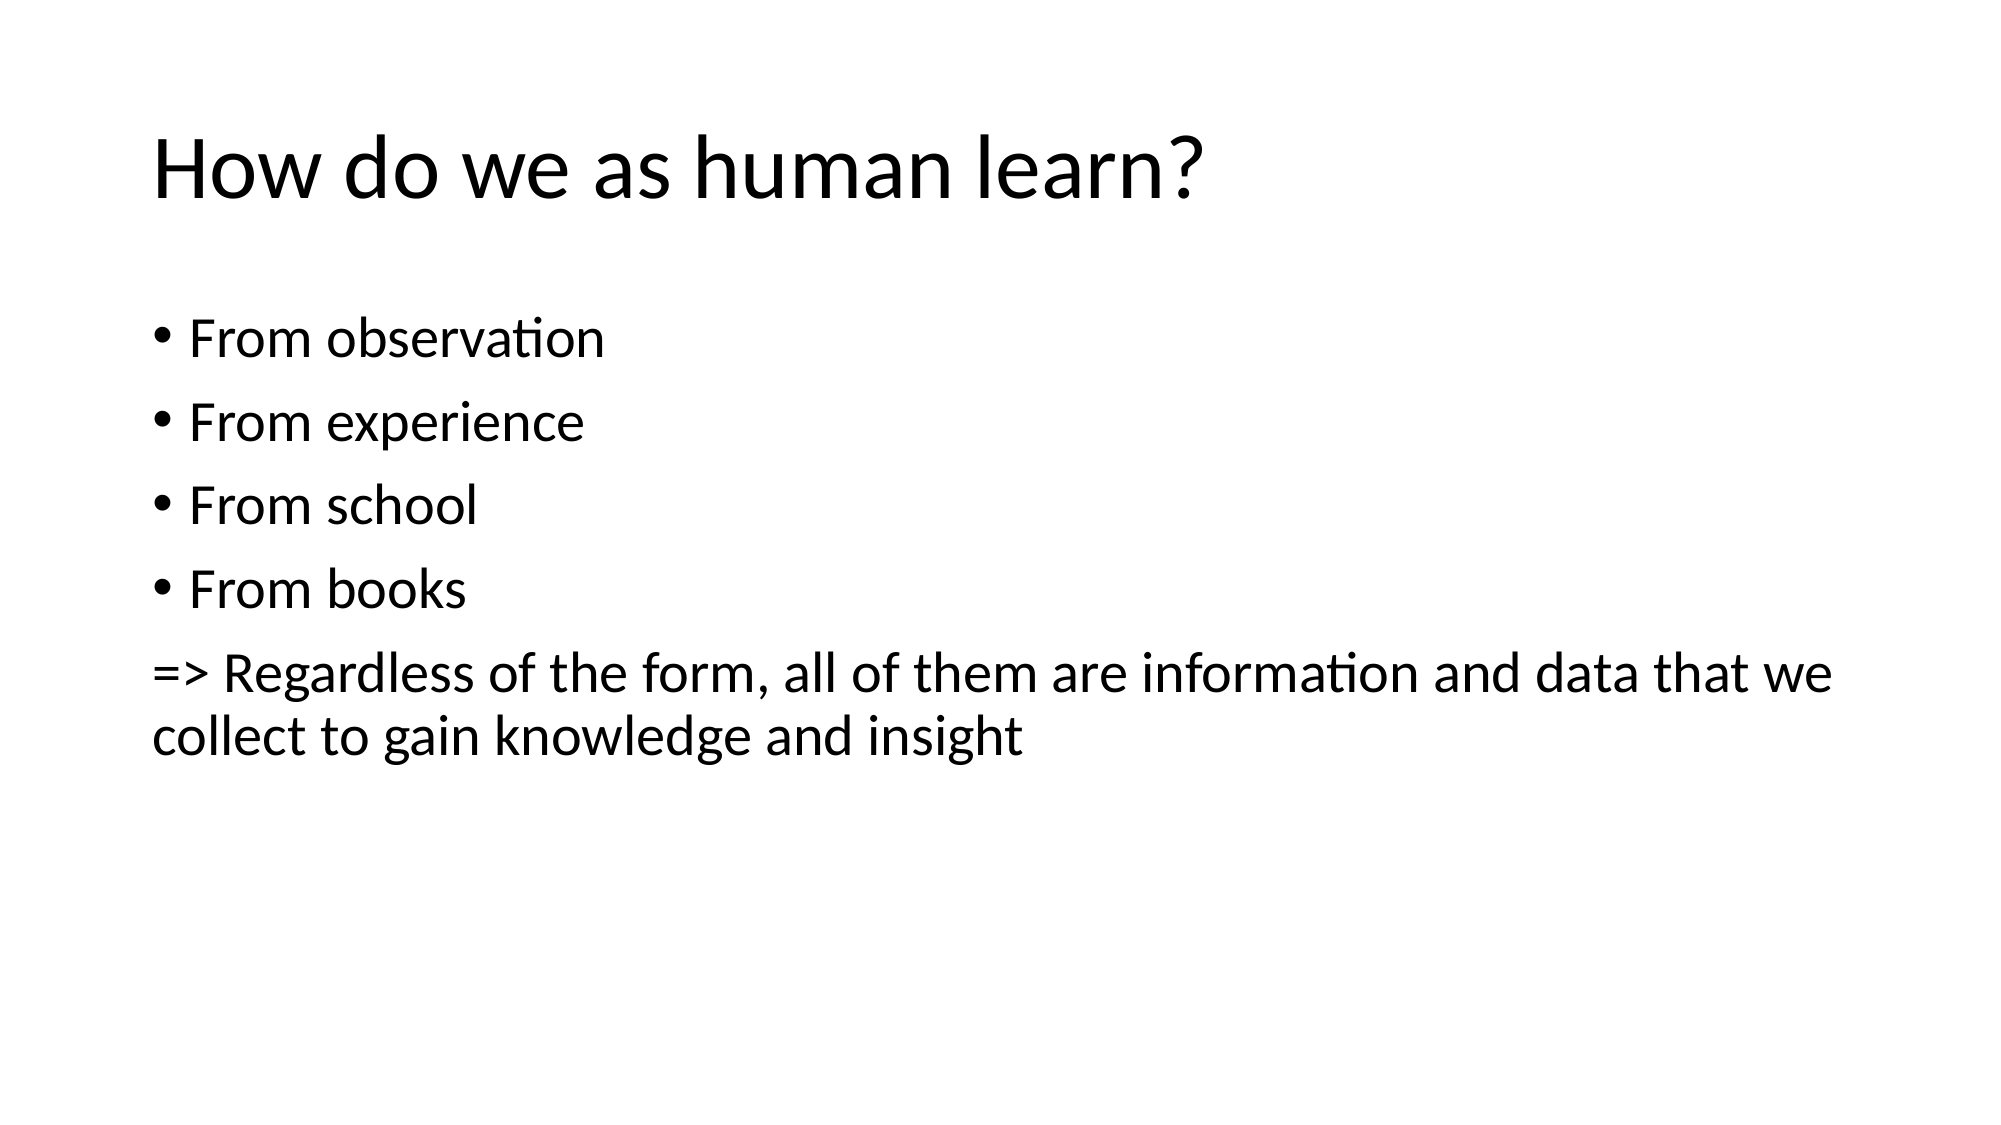

# How do we as human learn?
From observation
From experience
From school
From books
=> Regardless of the form, all of them are information and data that we collect to gain knowledge and insight